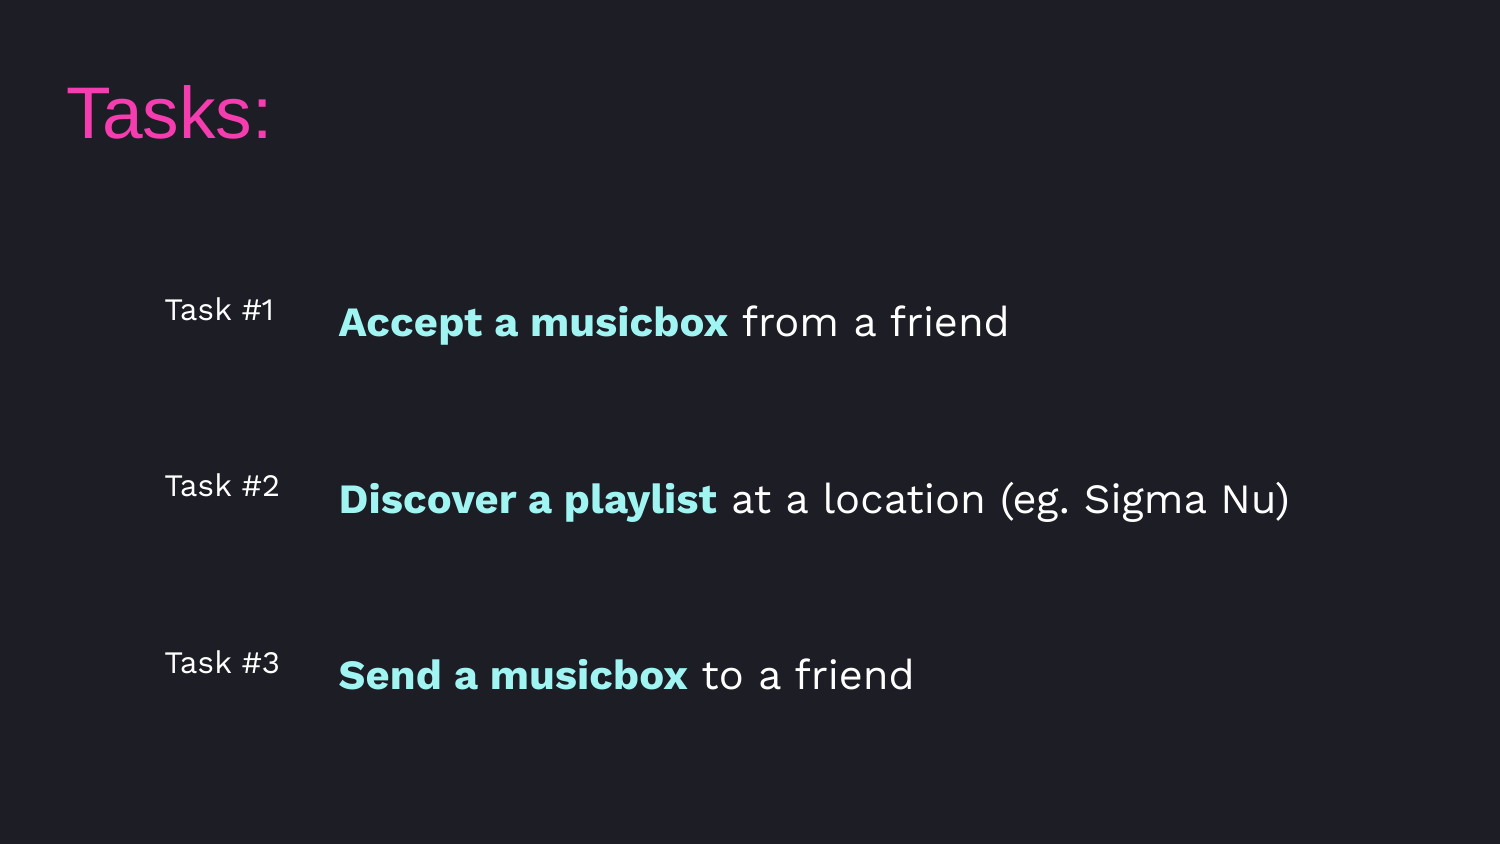

# Tasks:
Task #1
Accept a musicbox from a friend
Task #2
Discover a playlist at a location (eg. Sigma Nu)
Task #3
Send a musicbox to a friend